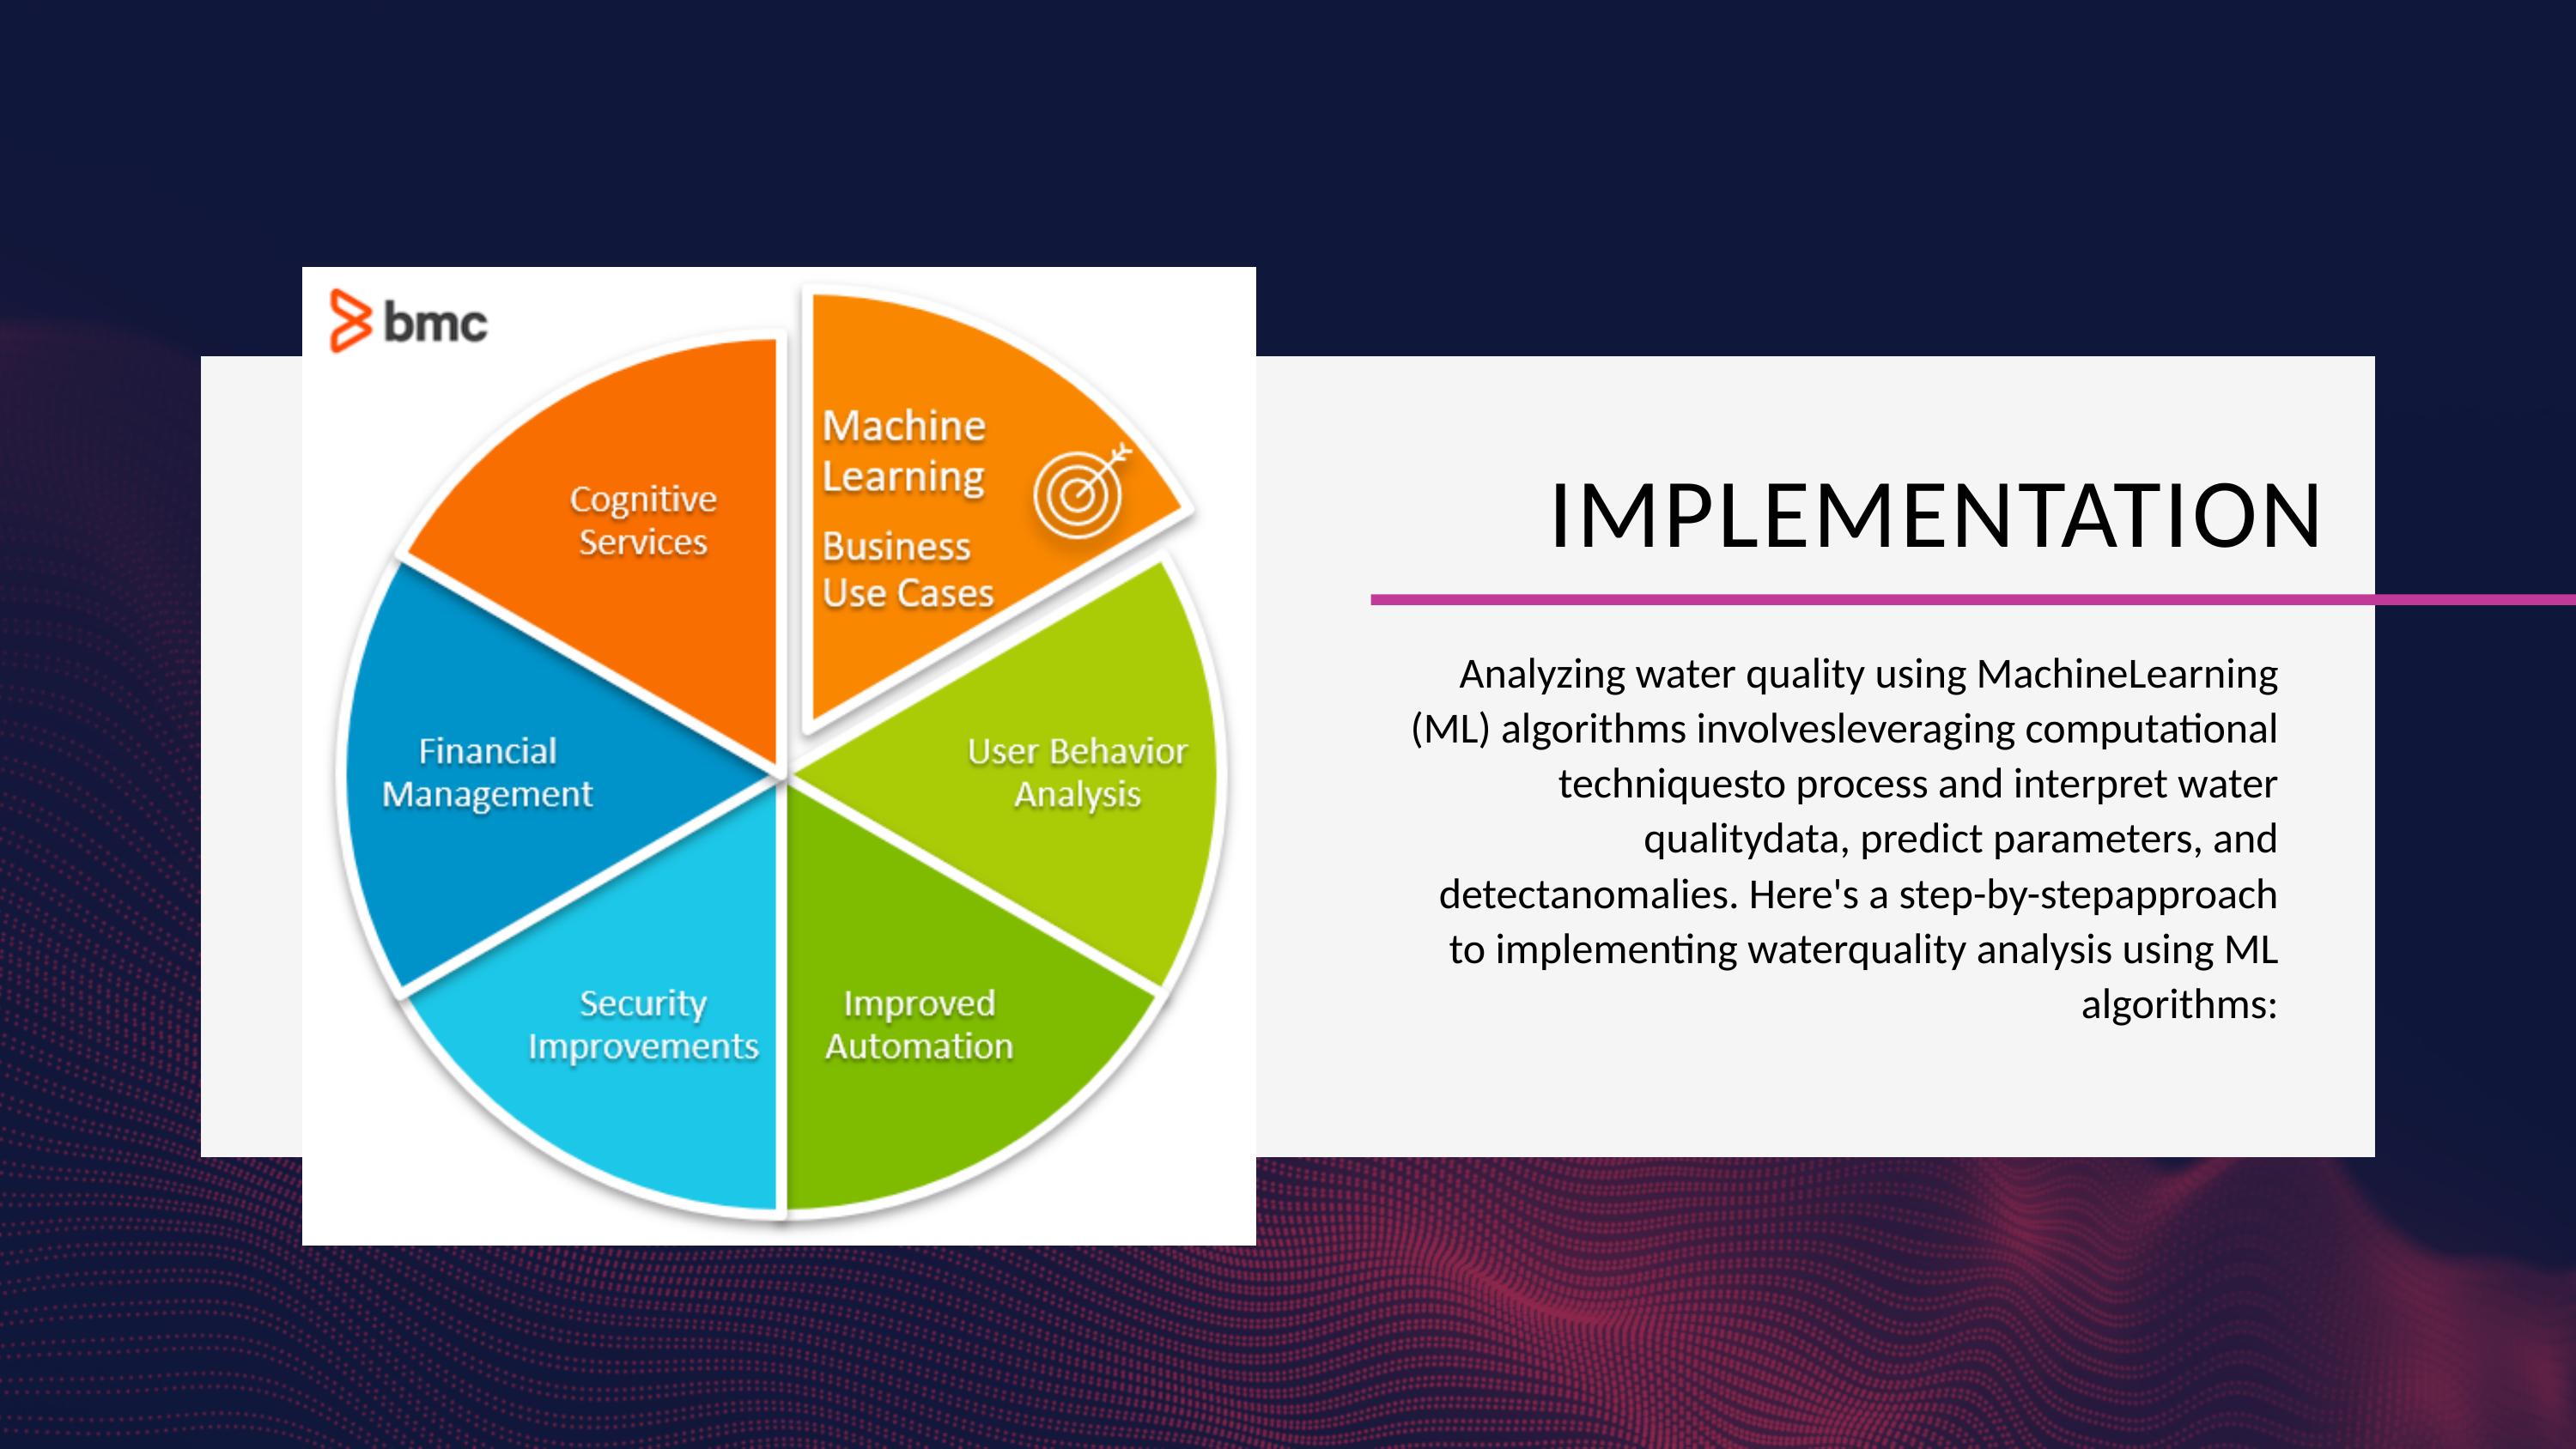

IMPLEMENTATION

Analyzing water quality using MachineLearning (ML) algorithms involvesleveraging computational techniquesto process and interpret water qualitydata, predict parameters, and detectanomalies. Here's a step-by-stepapproach to implementing waterquality analysis using ML algorithms: